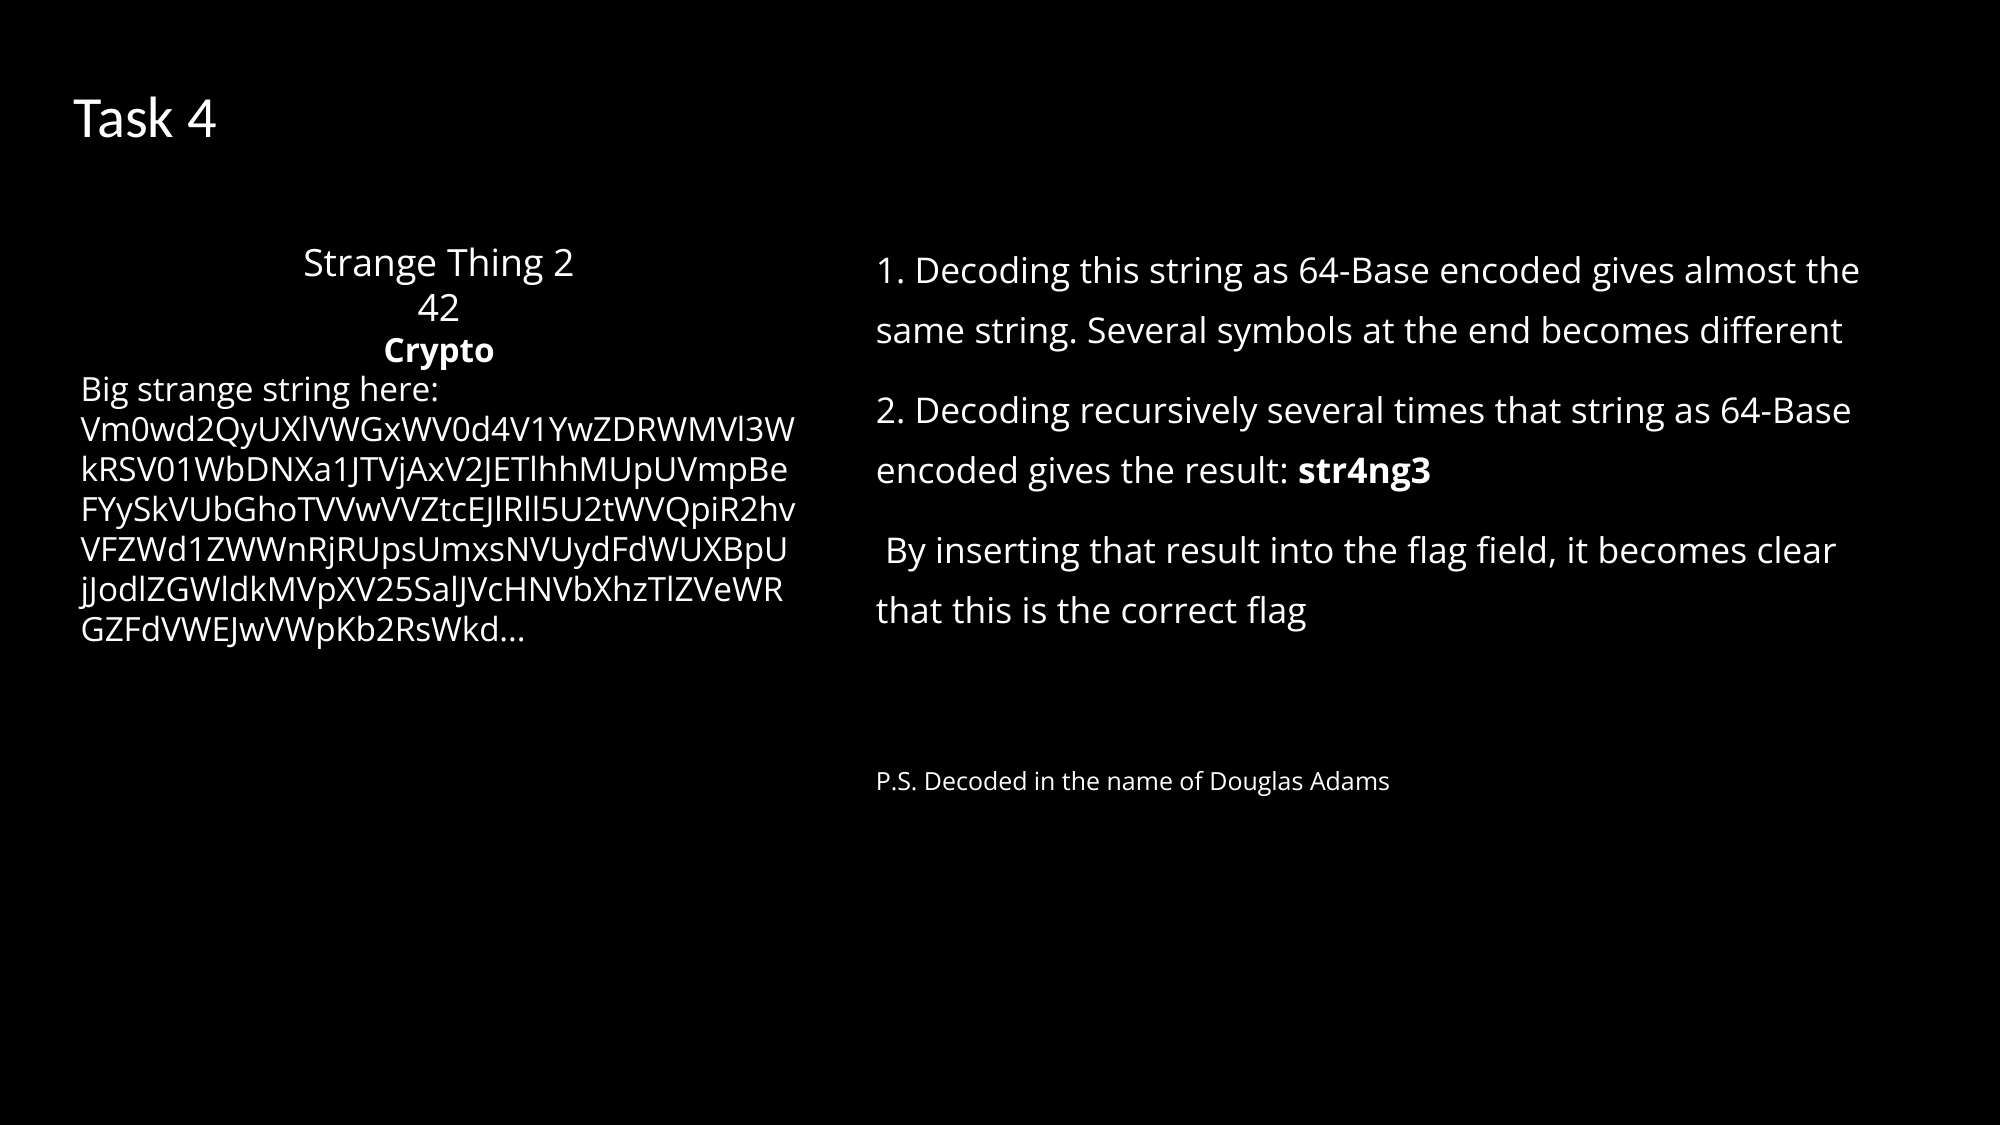

# Task 4
Strange Thing 2
42
Crypto
Big strange string here: Vm0wd2QyUXlVWGxWV0d4V1YwZDRWMVl3WkRSV01WbDNXa1JTVjAxV2JETlhhMUpUVmpBeFYySkVUbGhoTVVwVVZtcEJlRll5U2tWVQpiR2hvVFZWd1ZWWnRjRUpsUmxsNVUydFdWUXBpUjJodlZGWldkMVpXV25SalJVcHNVbXhzTlZVeWRGZFdVWEJwVWpKb2RsWkd...

1. Decoding this string as 64-Base encoded gives almost the same string. Several symbols at the end becomes different
2. Decoding recursively several times that string as 64-Base encoded gives the result: str4ng3
 By inserting that result into the flag field, it becomes clear that this is the correct flag

P.S. Decoded in the name of Douglas Adams